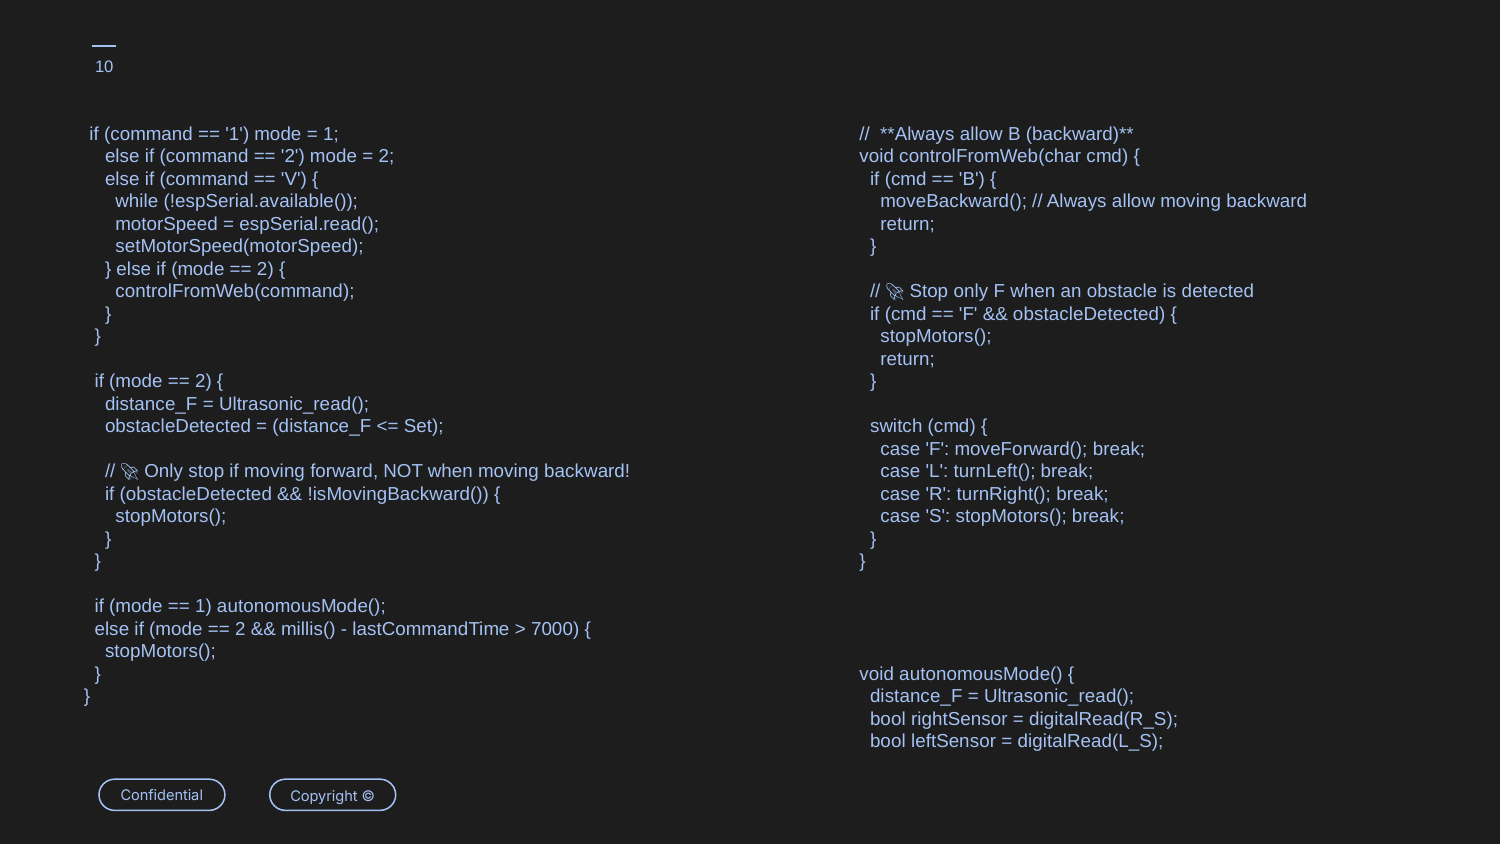

10
 if (command == '1') mode = 1;
    else if (command == '2') mode = 2;
    else if (command == 'V') {
      while (!espSerial.available());
      motorSpeed = espSerial.read();
      setMotorSpeed(motorSpeed);
    } else if (mode == 2) {
      controlFromWeb(command);
    }
  }

  if (mode == 2) {
    distance_F = Ultrasonic_read();
    obstacleDetected = (distance_F <= Set);

    // 🚀 Only stop if moving forward, NOT when moving backward!
    if (obstacleDetected && !isMovingBackward()) {
      stopMotors();
    }
  }

  if (mode == 1) autonomousMode();
  else if (mode == 2 && millis() - lastCommandTime > 7000) {
    stopMotors();
  }
}

//  **Always allow B (backward)**
void controlFromWeb(char cmd) {
  if (cmd == 'B') {
    moveBackward(); // Always allow moving backward
    return;
  }

  // 🚀 Stop only F when an obstacle is detected
  if (cmd == 'F' && obstacleDetected) {
    stopMotors();
    return;
  }

  switch (cmd) {
    case 'F': moveForward(); break;
    case 'L': turnLeft(); break;
    case 'R': turnRight(); break;
    case 'S': stopMotors(); break;
  }
}

void autonomousMode() {
  distance_F = Ultrasonic_read();
  bool rightSensor = digitalRead(R_S);
  bool leftSensor = digitalRead(L_S);